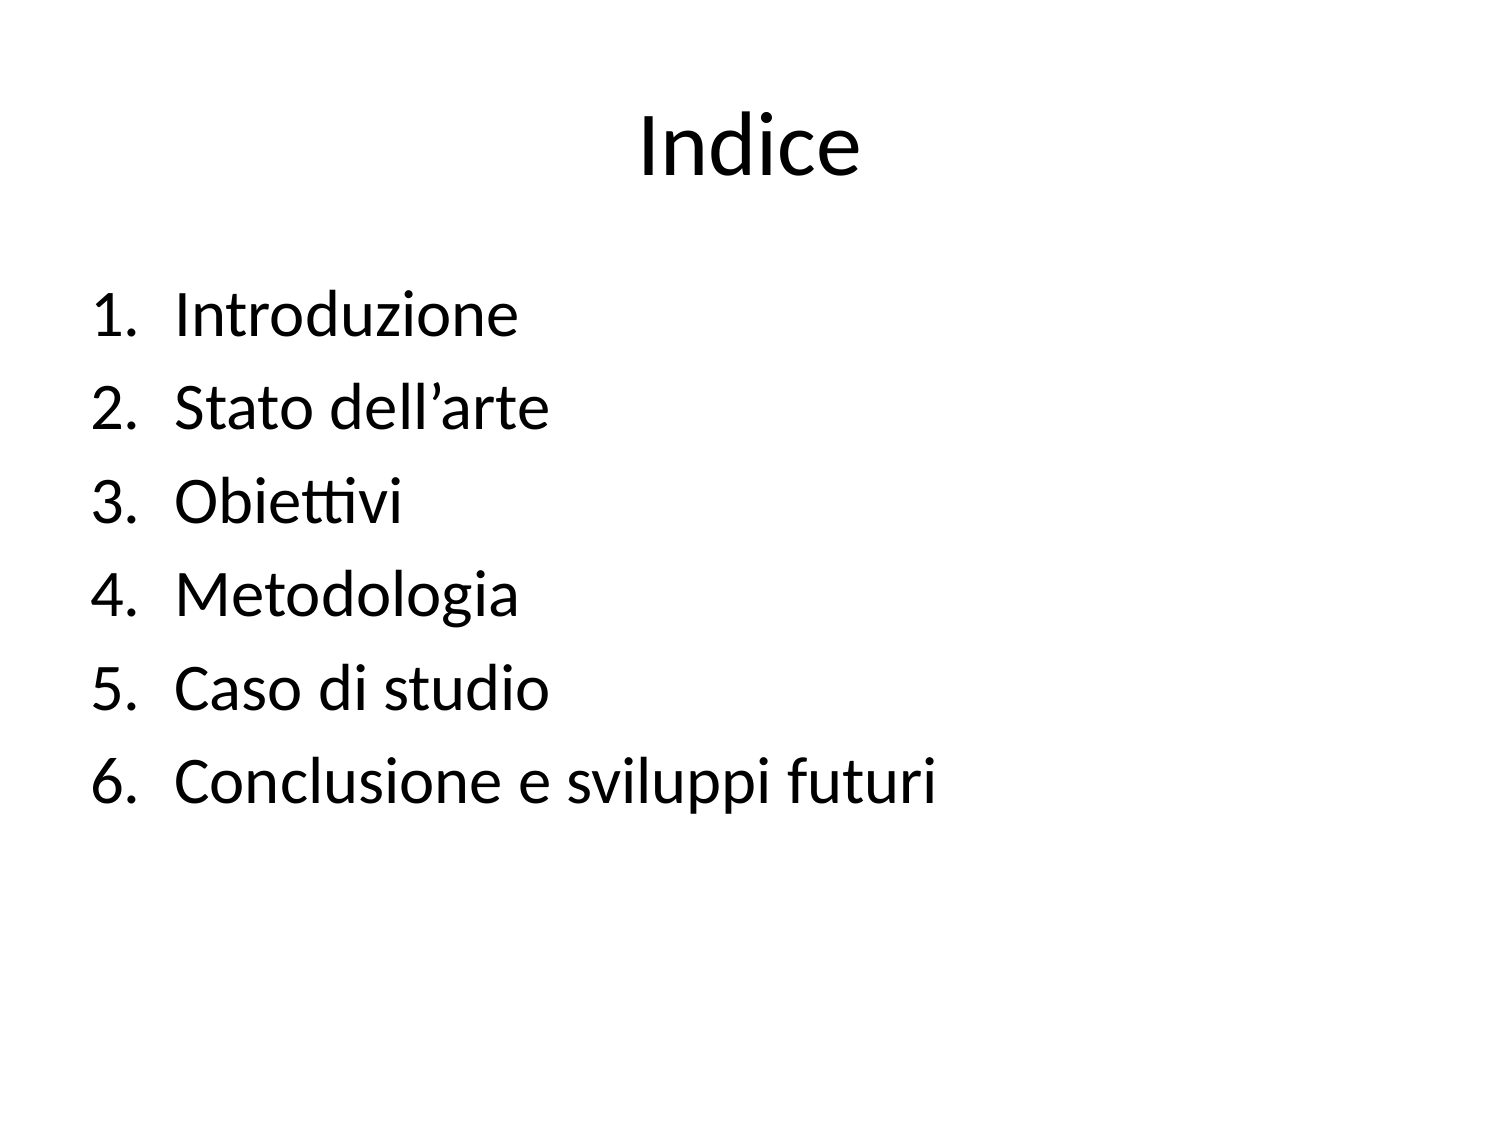

# Indice
Introduzione
Stato dell’arte
Obiettivi
Metodologia
Caso di studio
Conclusione e sviluppi futuri